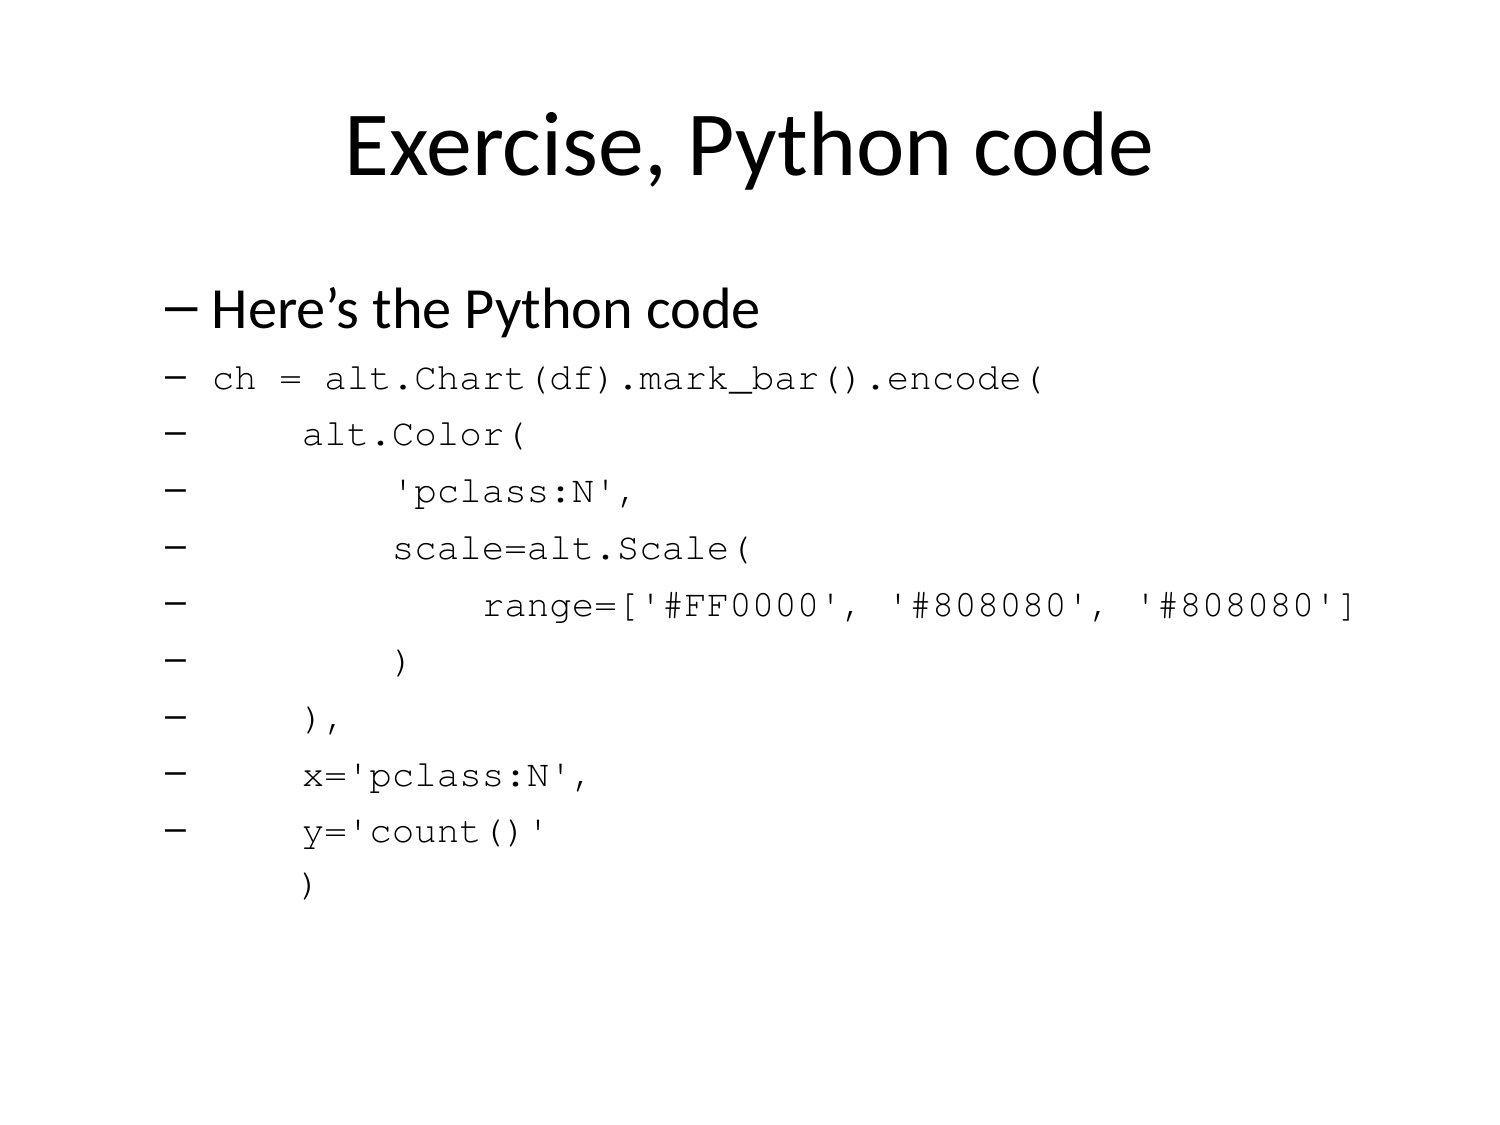

# Exercise, Python code
Here’s the Python code
ch = alt.Chart(df).mark_bar().encode(
    alt.Color(
        'pclass:N',
        scale=alt.Scale(
            range=['#FF0000', '#808080', '#808080']
        )
    ),
    x='pclass:N',
    y='count()'
)